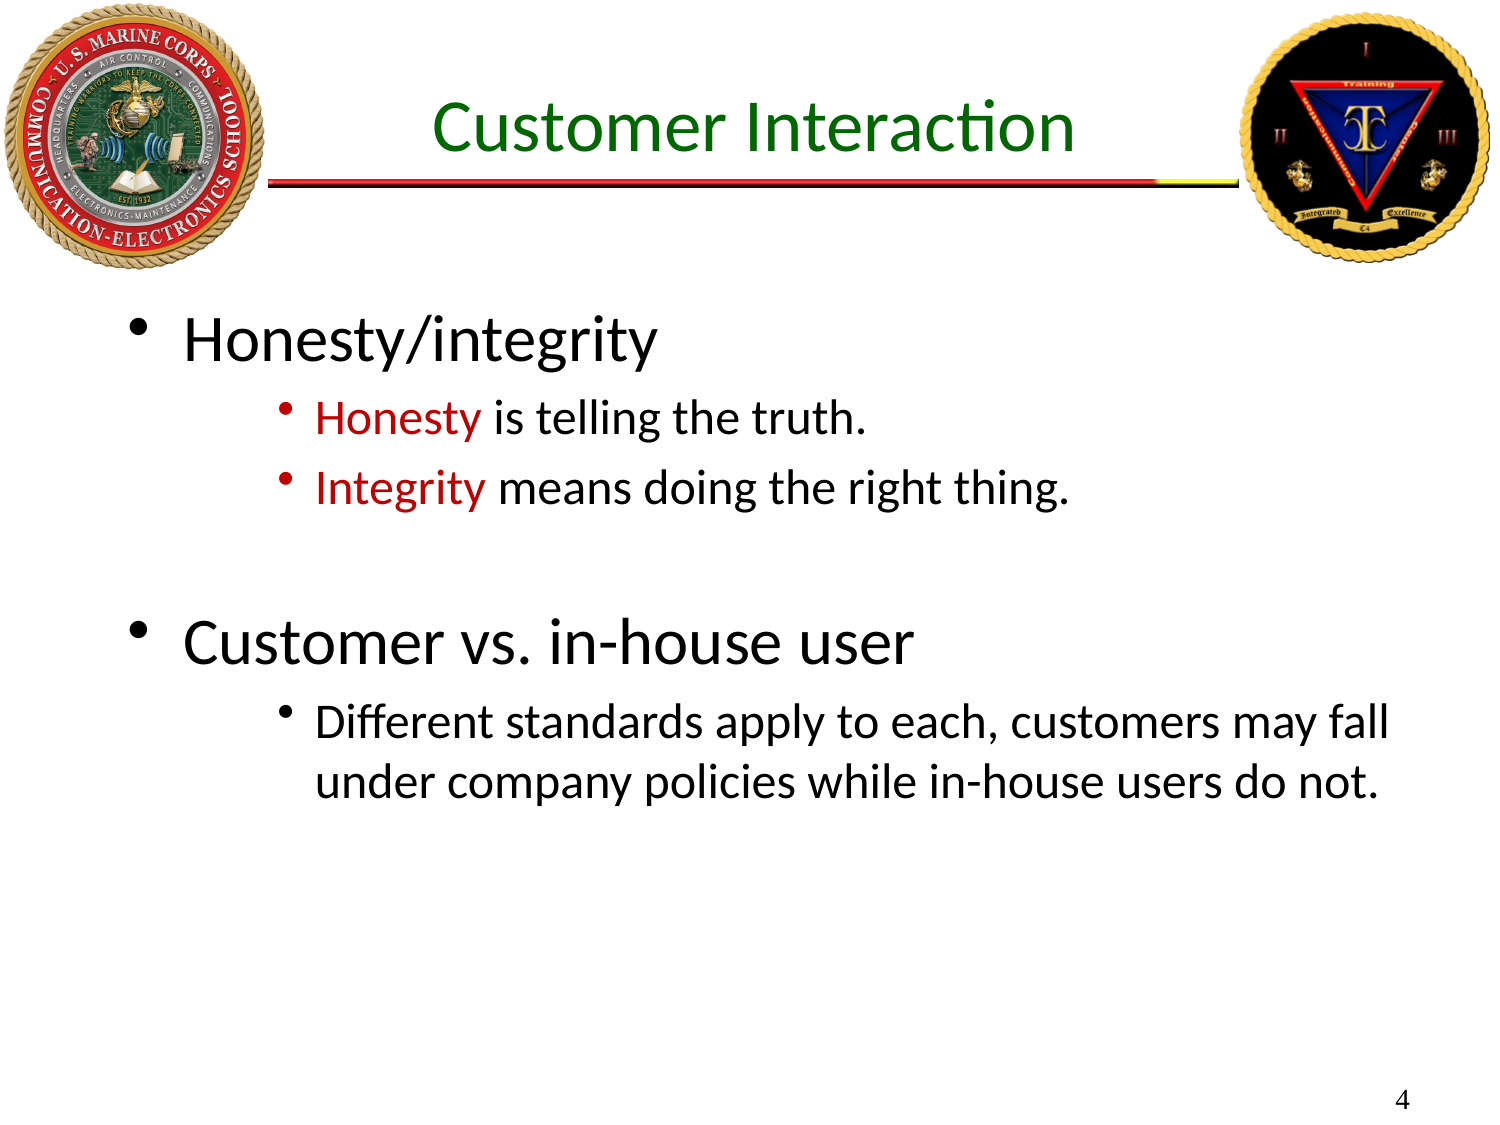

Customer Interaction
Honesty/integrity
Honesty is telling the truth.
Integrity means doing the right thing.

Customer vs. in-house user
Different standards apply to each, customers may fall under company policies while in-house users do not.